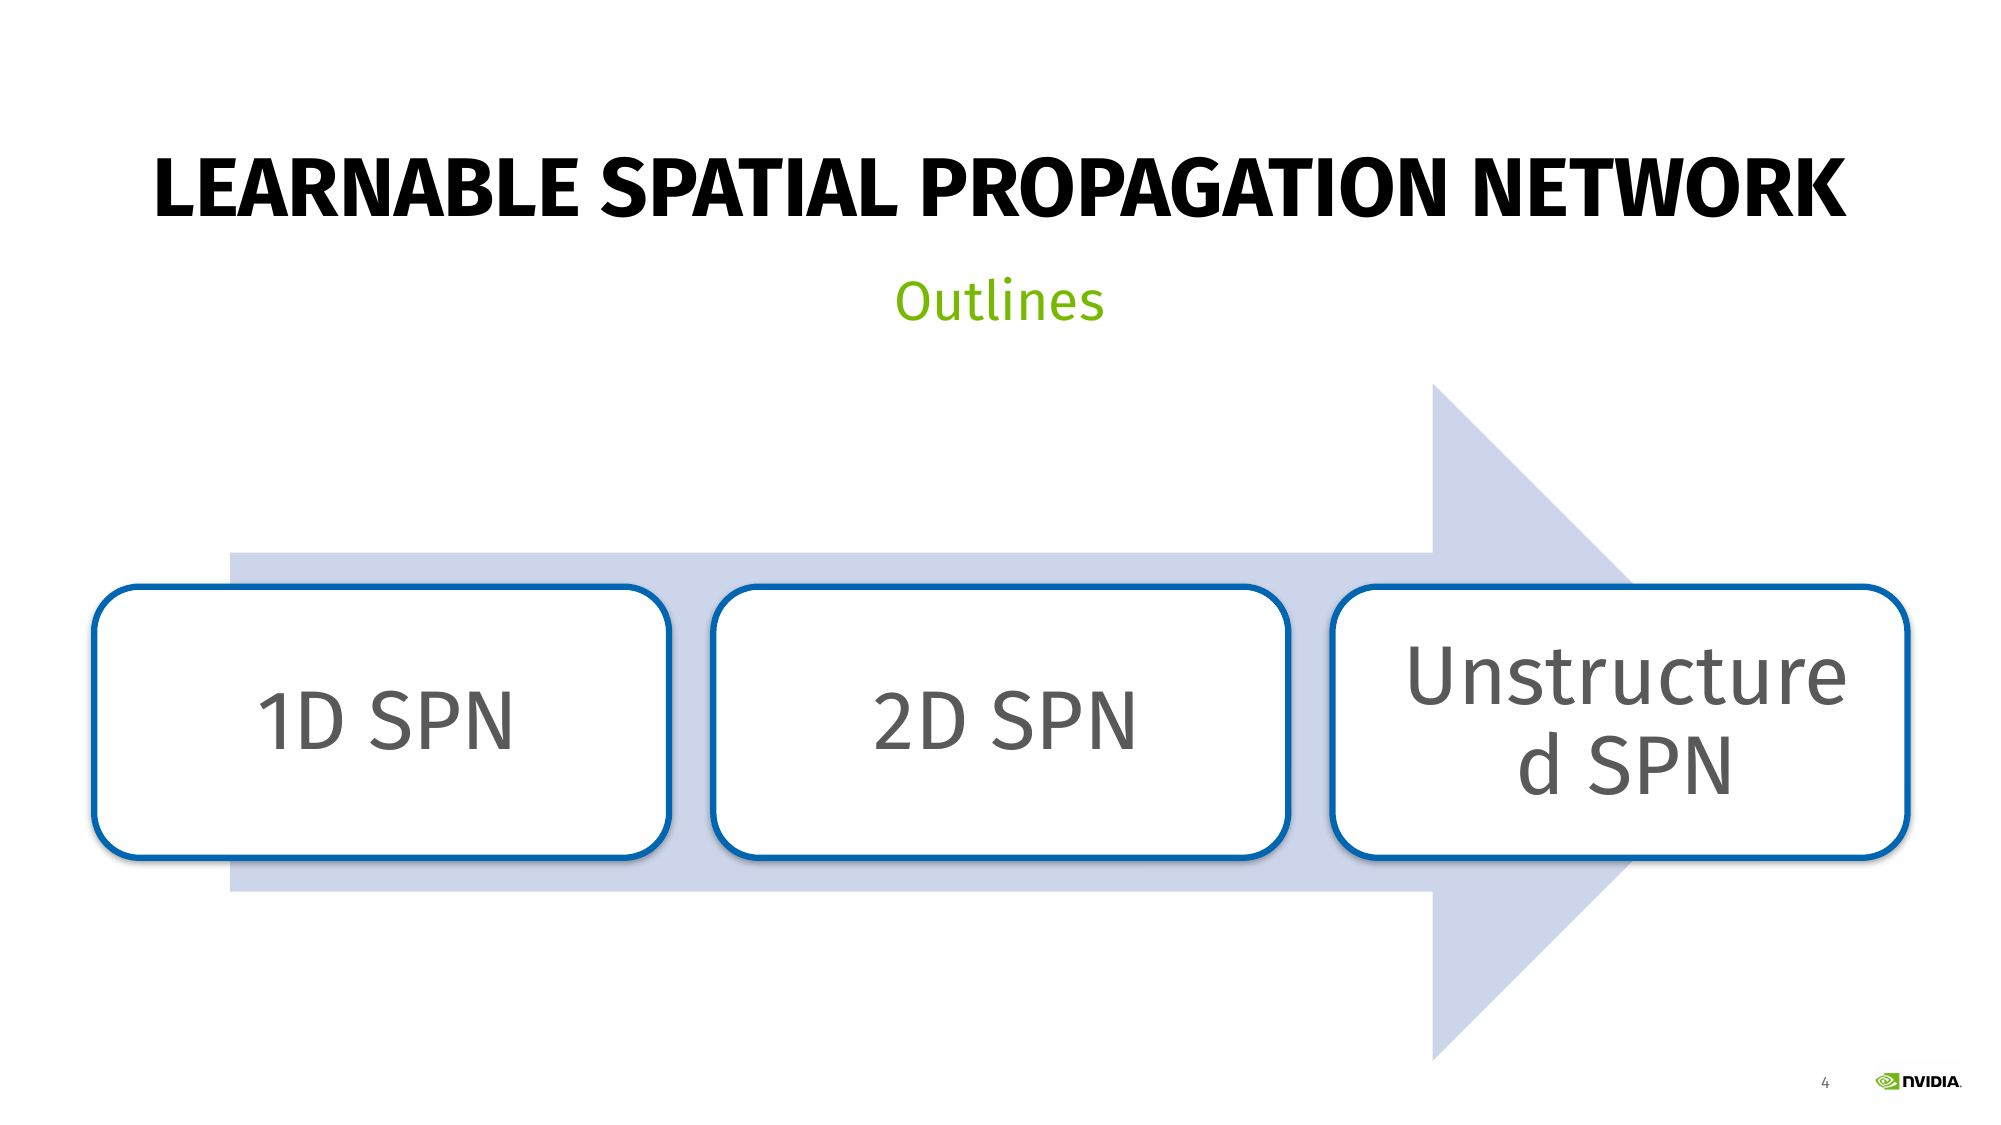

# Learnable Spatial Propagation Network
Outlines
1D SPN
2D SPN
Unstructured SPN